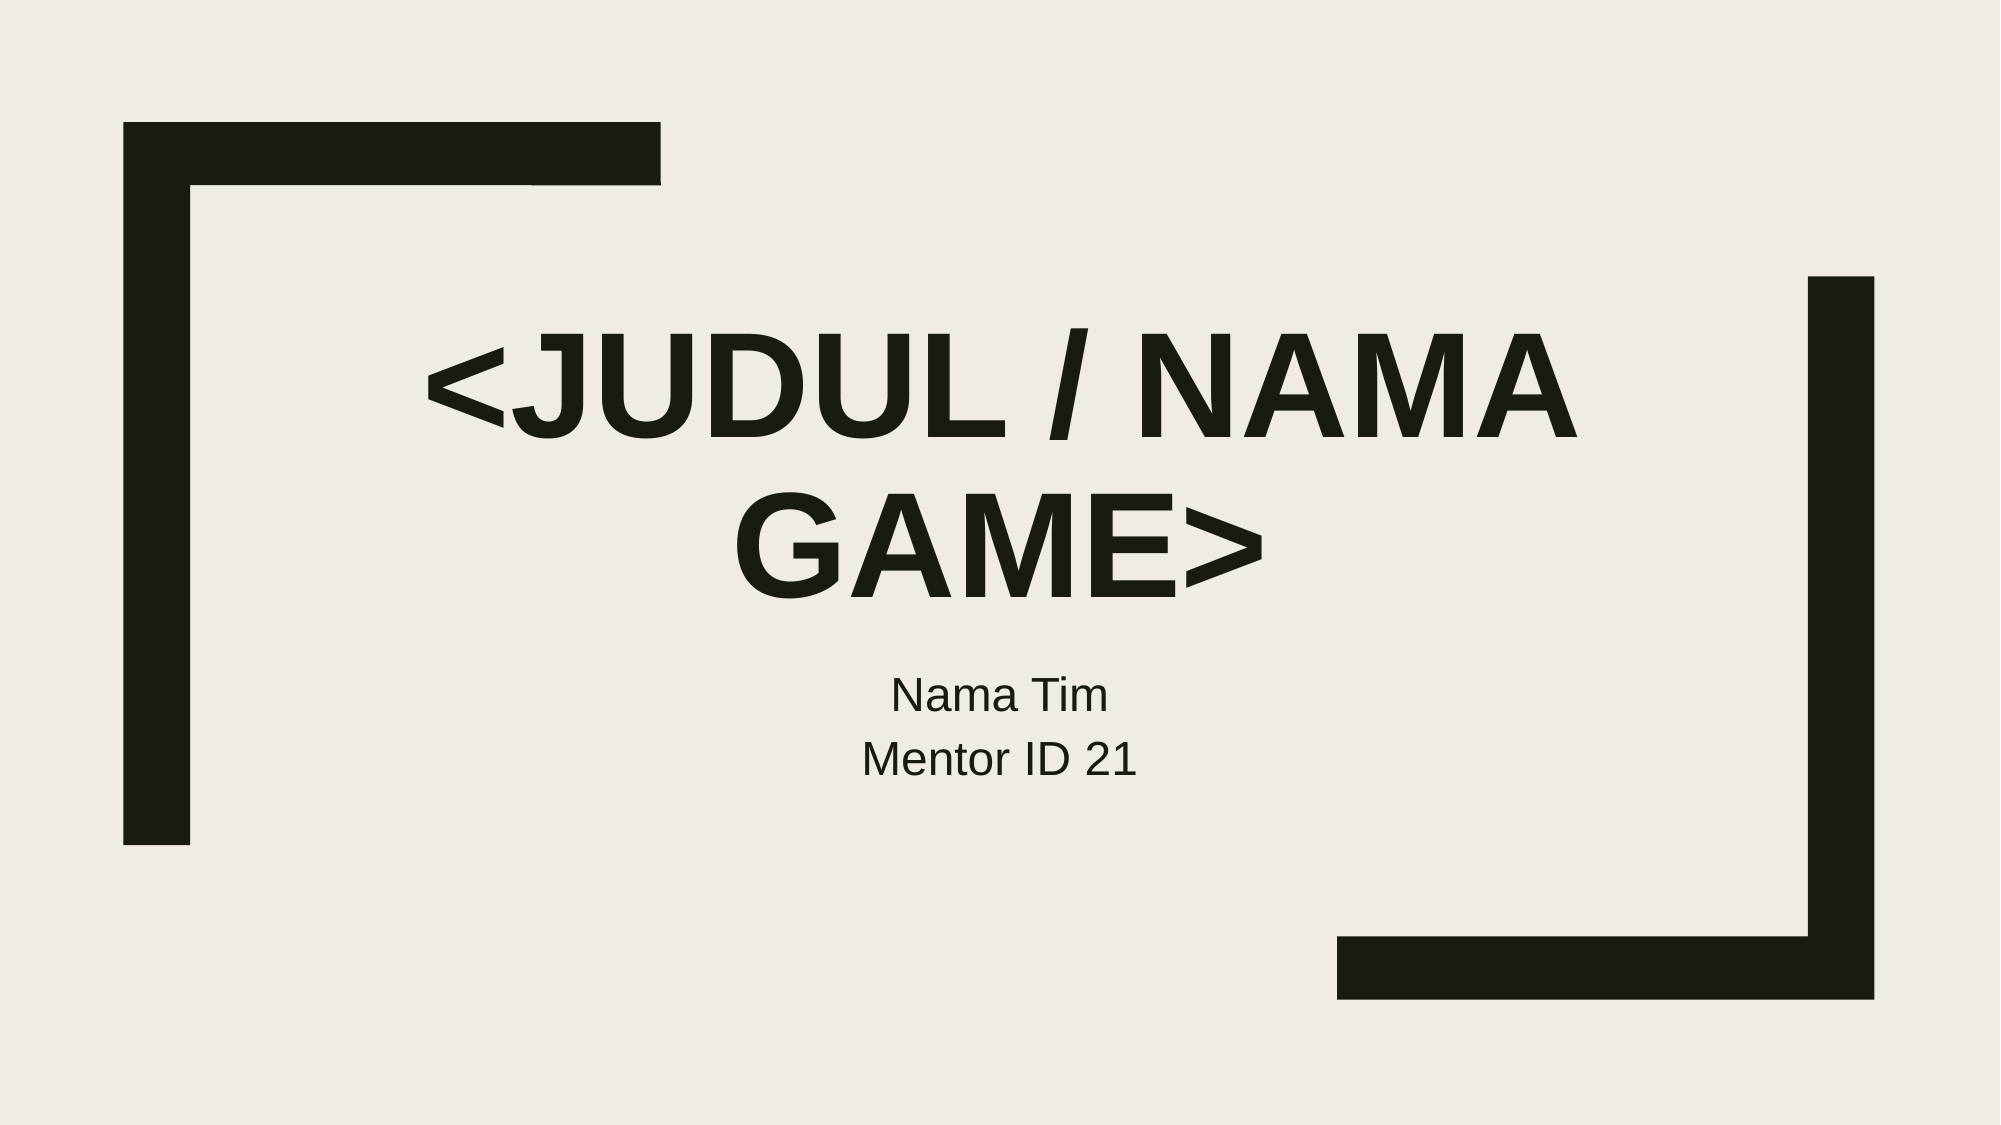

# <Judul / Nama Game>
Nama Tim
Mentor ID 21